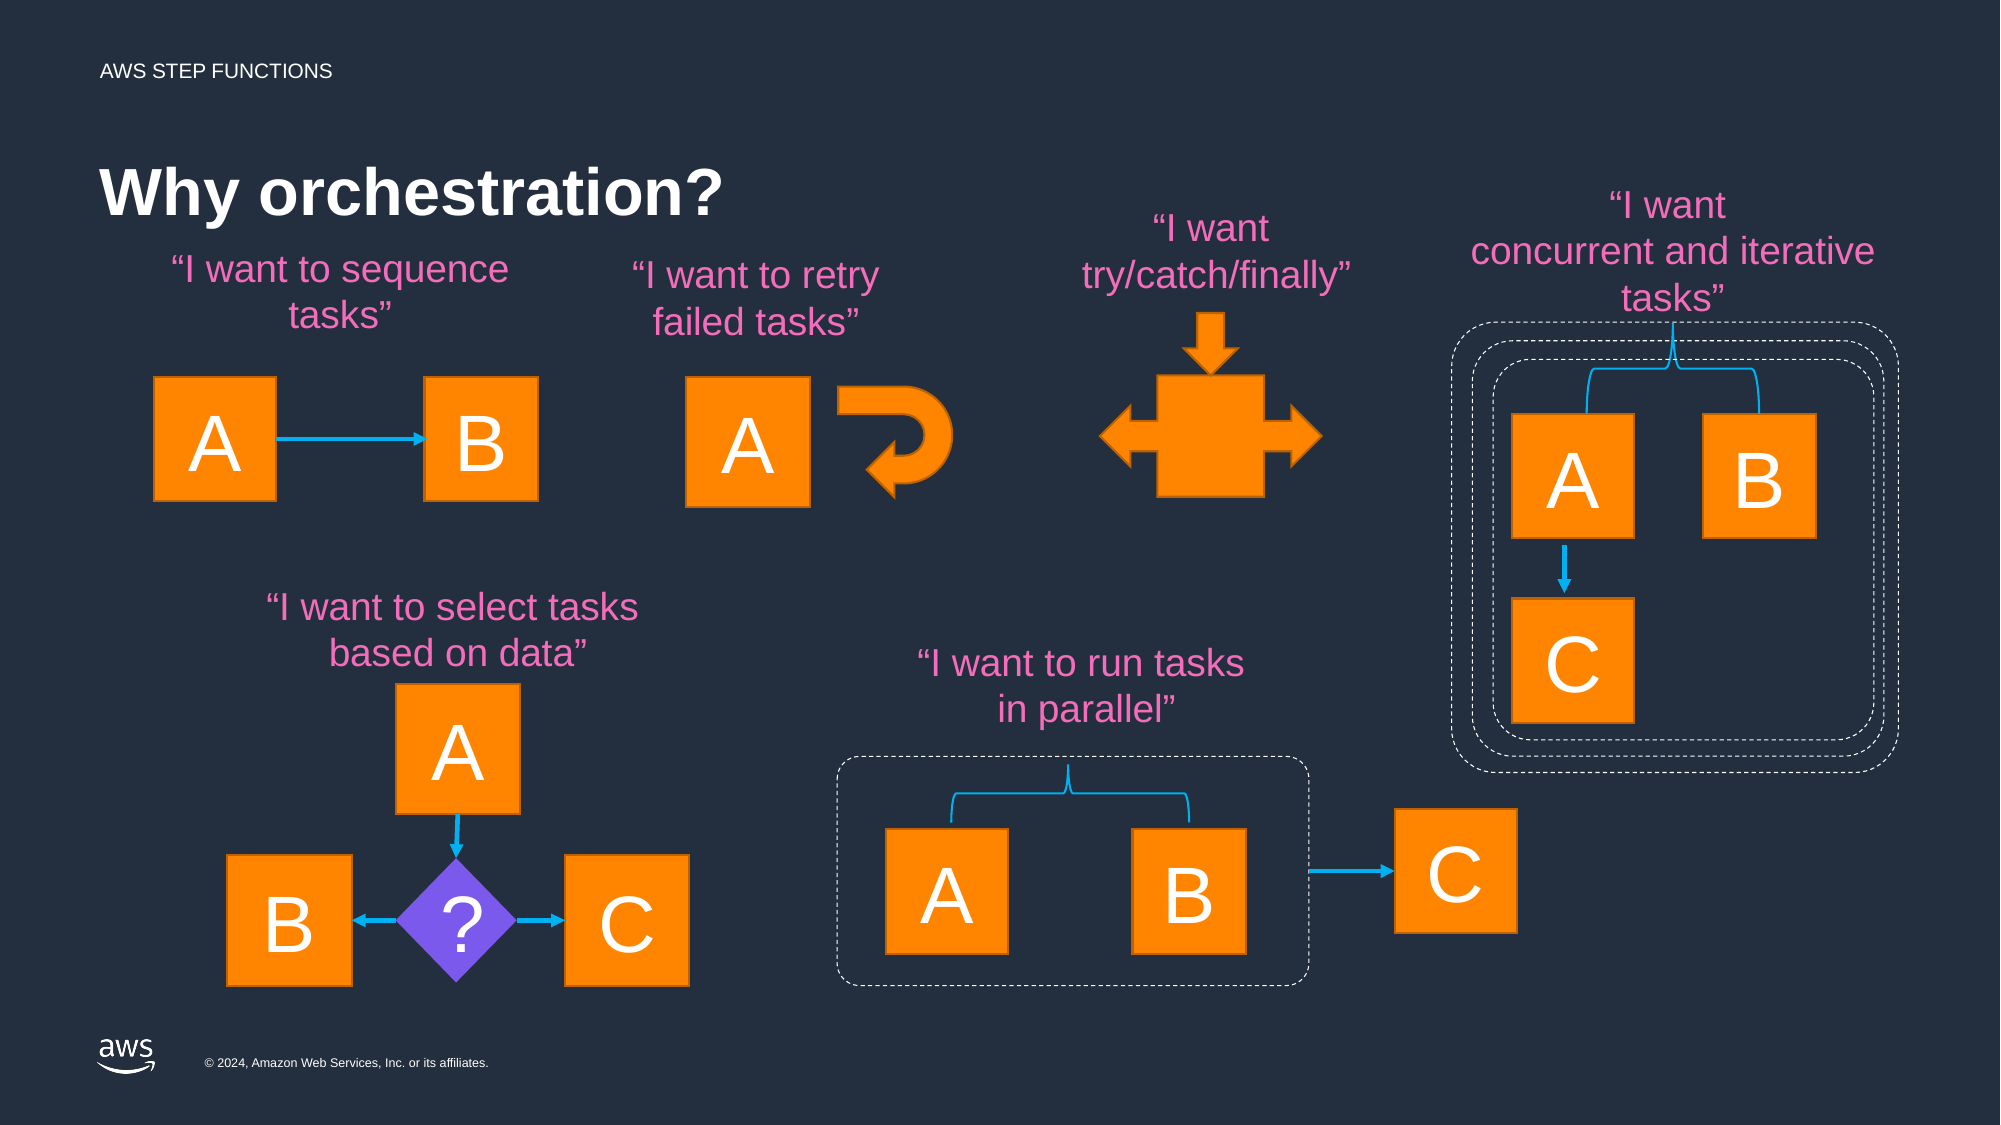

# Why orchestration?
“I want
concurrent and iterative tasks”
“I want
try/catch/finally”
“I want to sequence tasks”
“I want to retry failed tasks”

A
B
C
A
A

B
“I want to select tasks
based on data”
“I want to run tasks
in parallel”
A
B
C
?

C
A
B